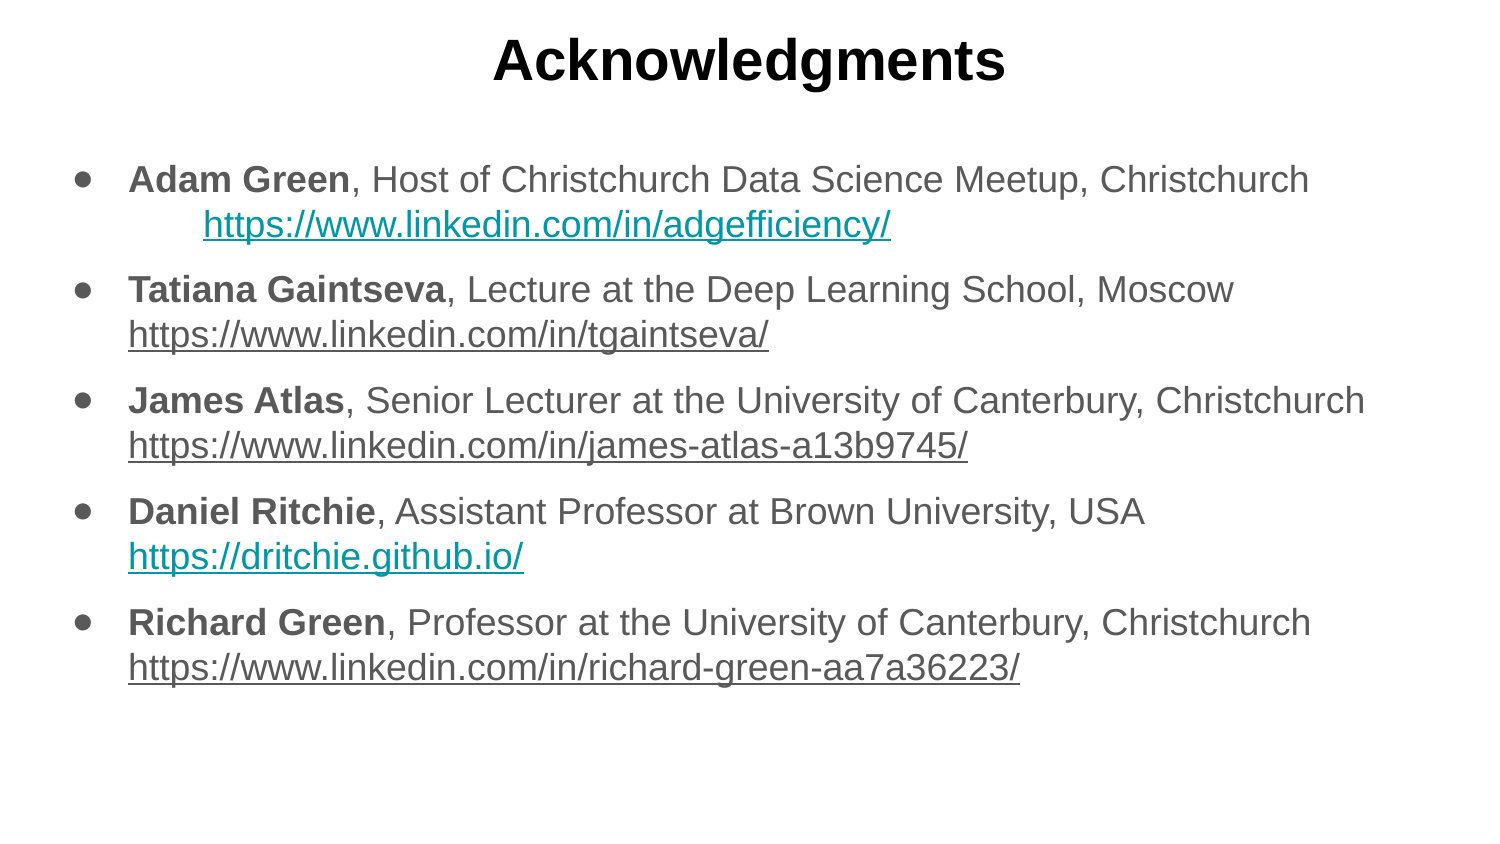

Acknowledgments
Adam Green, Host of Christchurch Data Science Meetup, Christchurch
	https://www.linkedin.com/in/adgefficiency/
Tatiana Gaintseva, Lecture at the Deep Learning School, Moscow
https://www.linkedin.com/in/tgaintseva/
James Atlas, Senior Lecturer at the University of Canterbury, Christchurch
https://www.linkedin.com/in/james-atlas-a13b9745/
Daniel Ritchie, Assistant Professor at Brown University, USA https://dritchie.github.io/
Richard Green, Professor at the University of Canterbury, Christchurch
https://www.linkedin.com/in/richard-green-aa7a36223/